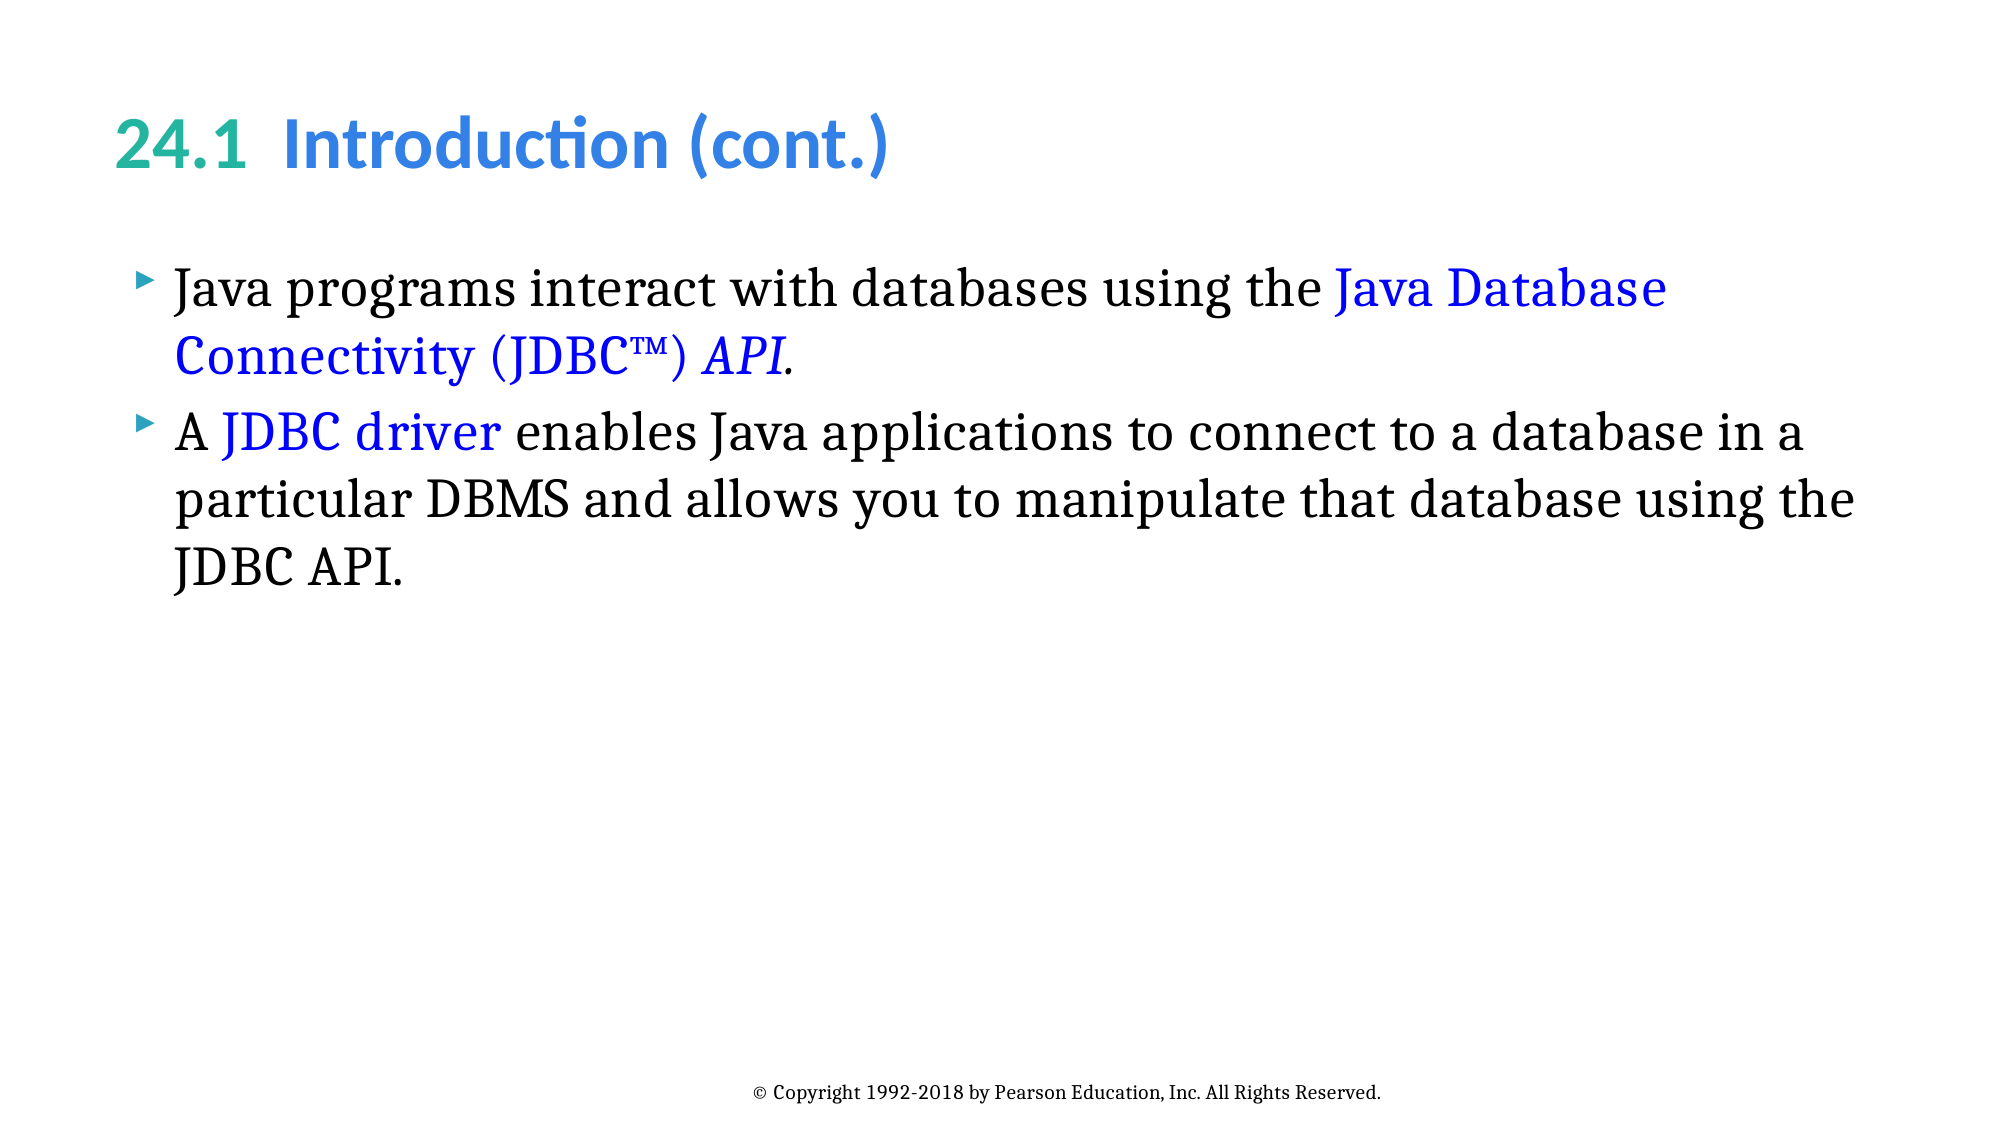

# 24.1  Introduction (cont.)
Java programs interact with databases using the Java Database Connectivity (JDBC™) API.
A JDBC driver enables Java applications to connect to a database in a particular DBMS and allows you to manipulate that database using the JDBC API.
© Copyright 1992-2018 by Pearson Education, Inc. All Rights Reserved.